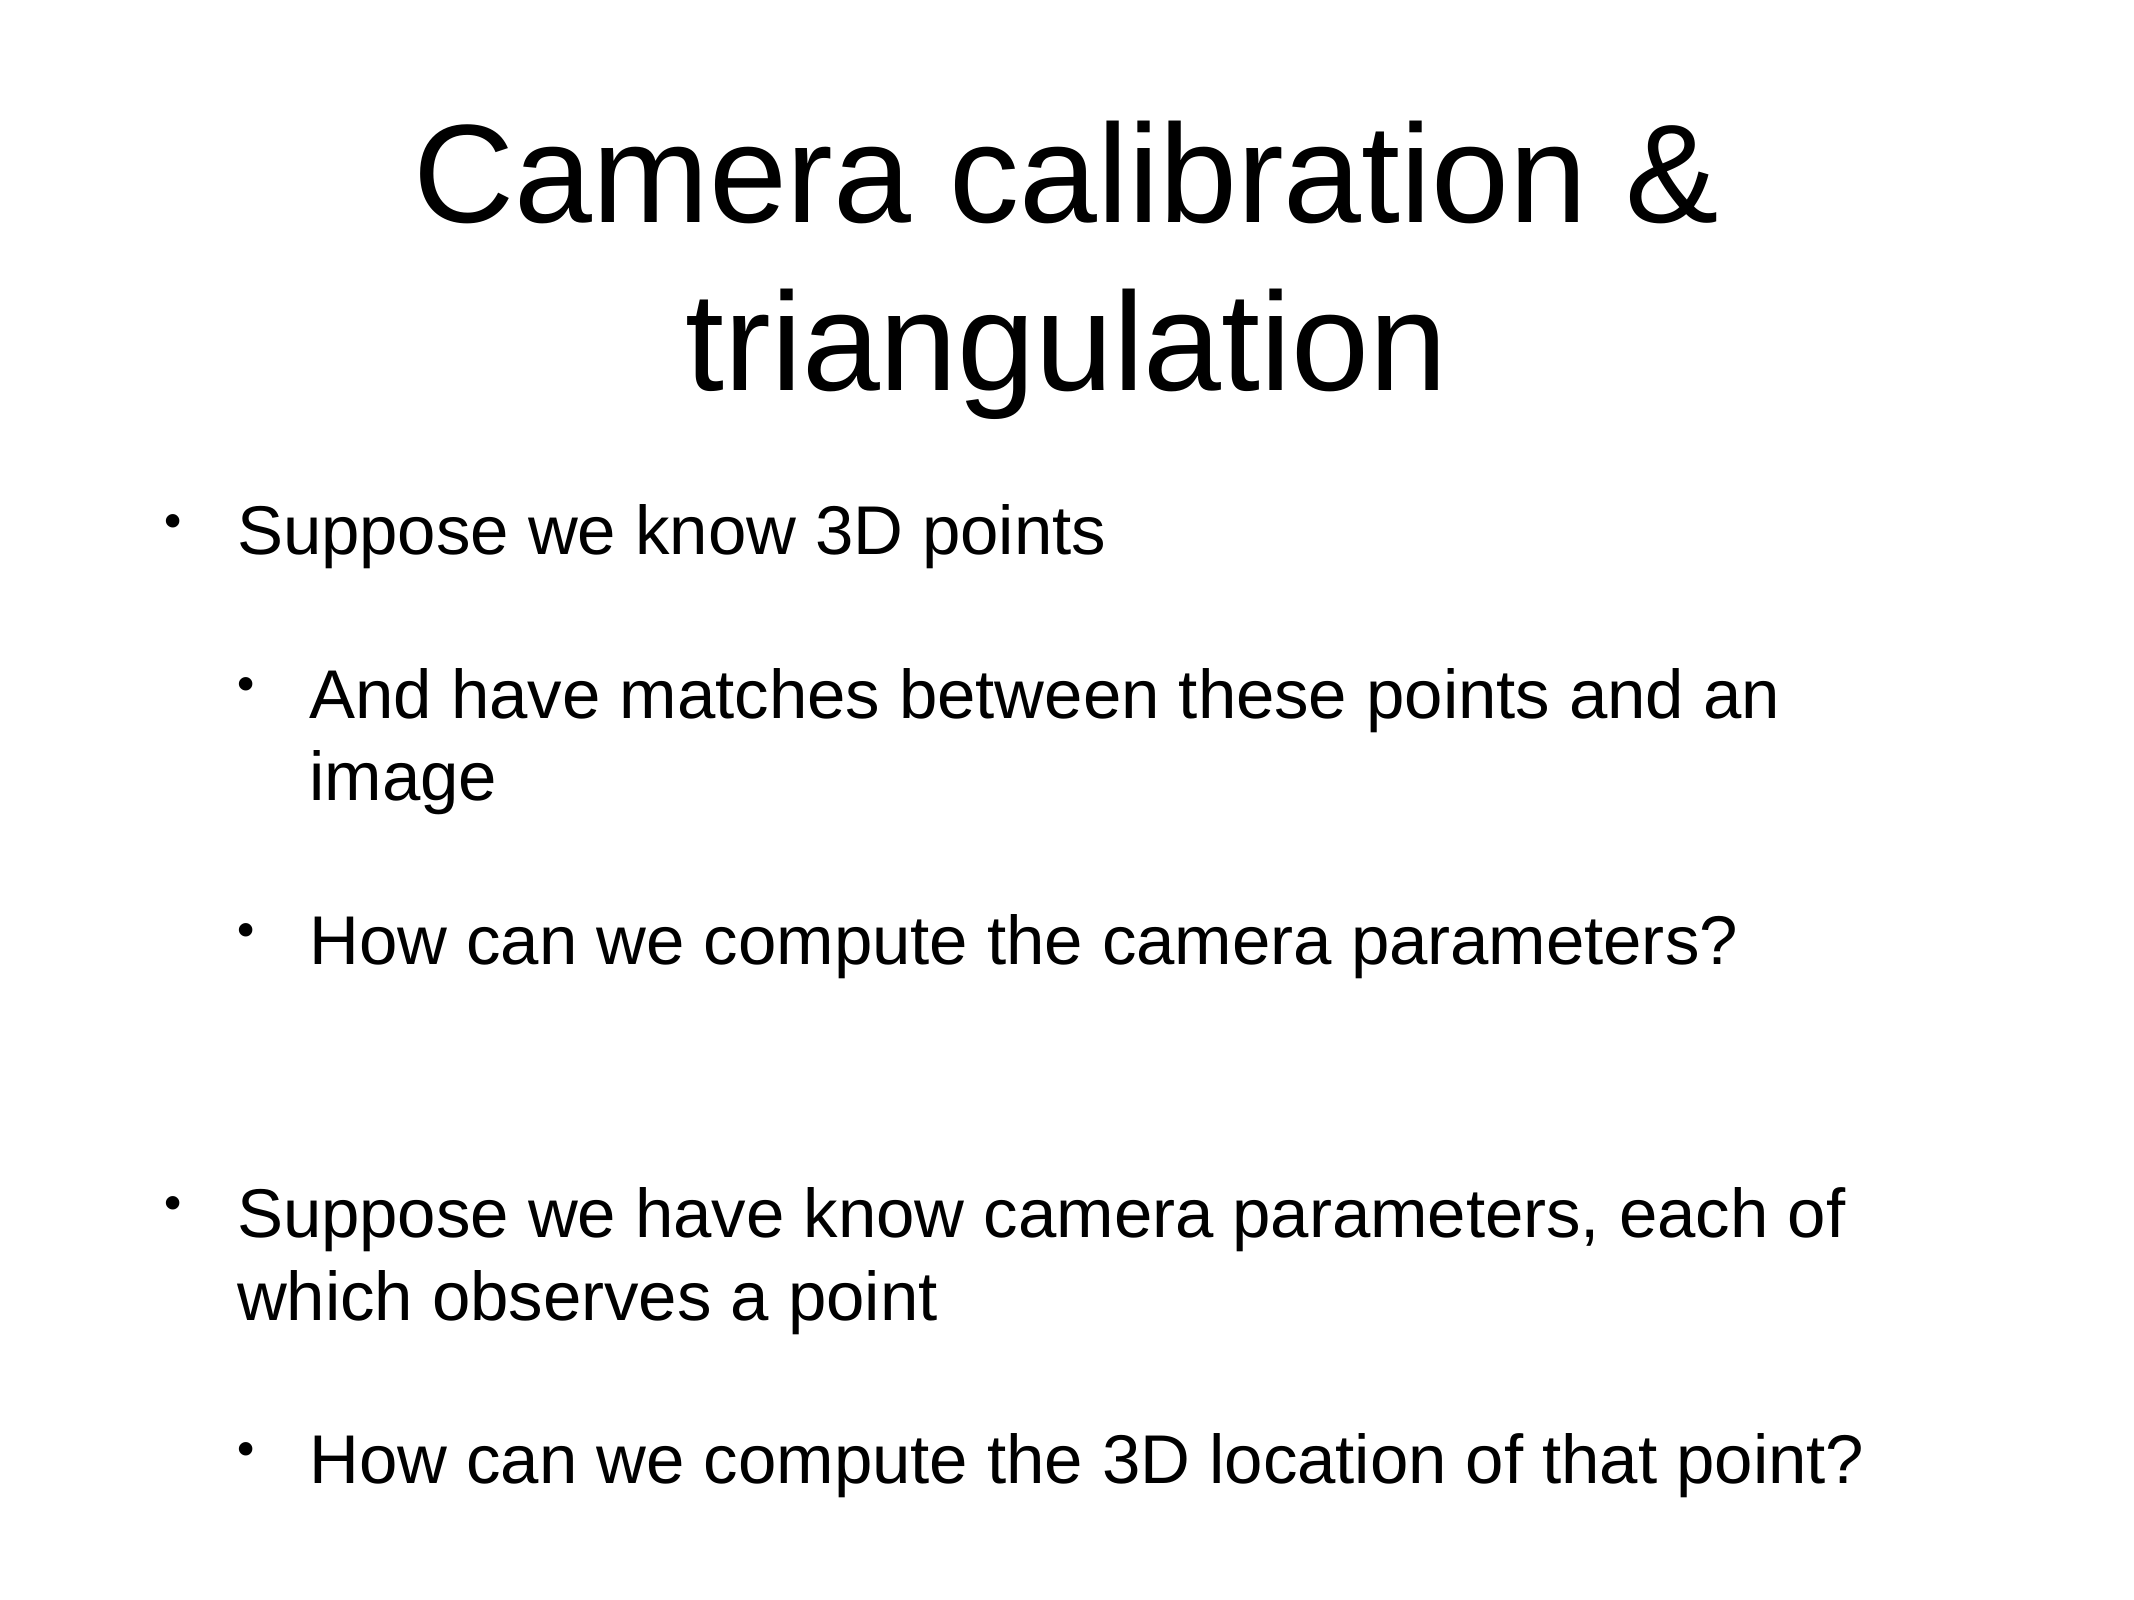

# Camera calibration & triangulation
Suppose we know 3D points
And have matches between these points and an image
How can we compute the camera parameters?

Suppose we have know camera parameters, each of which observes a point
How can we compute the 3D location of that point?